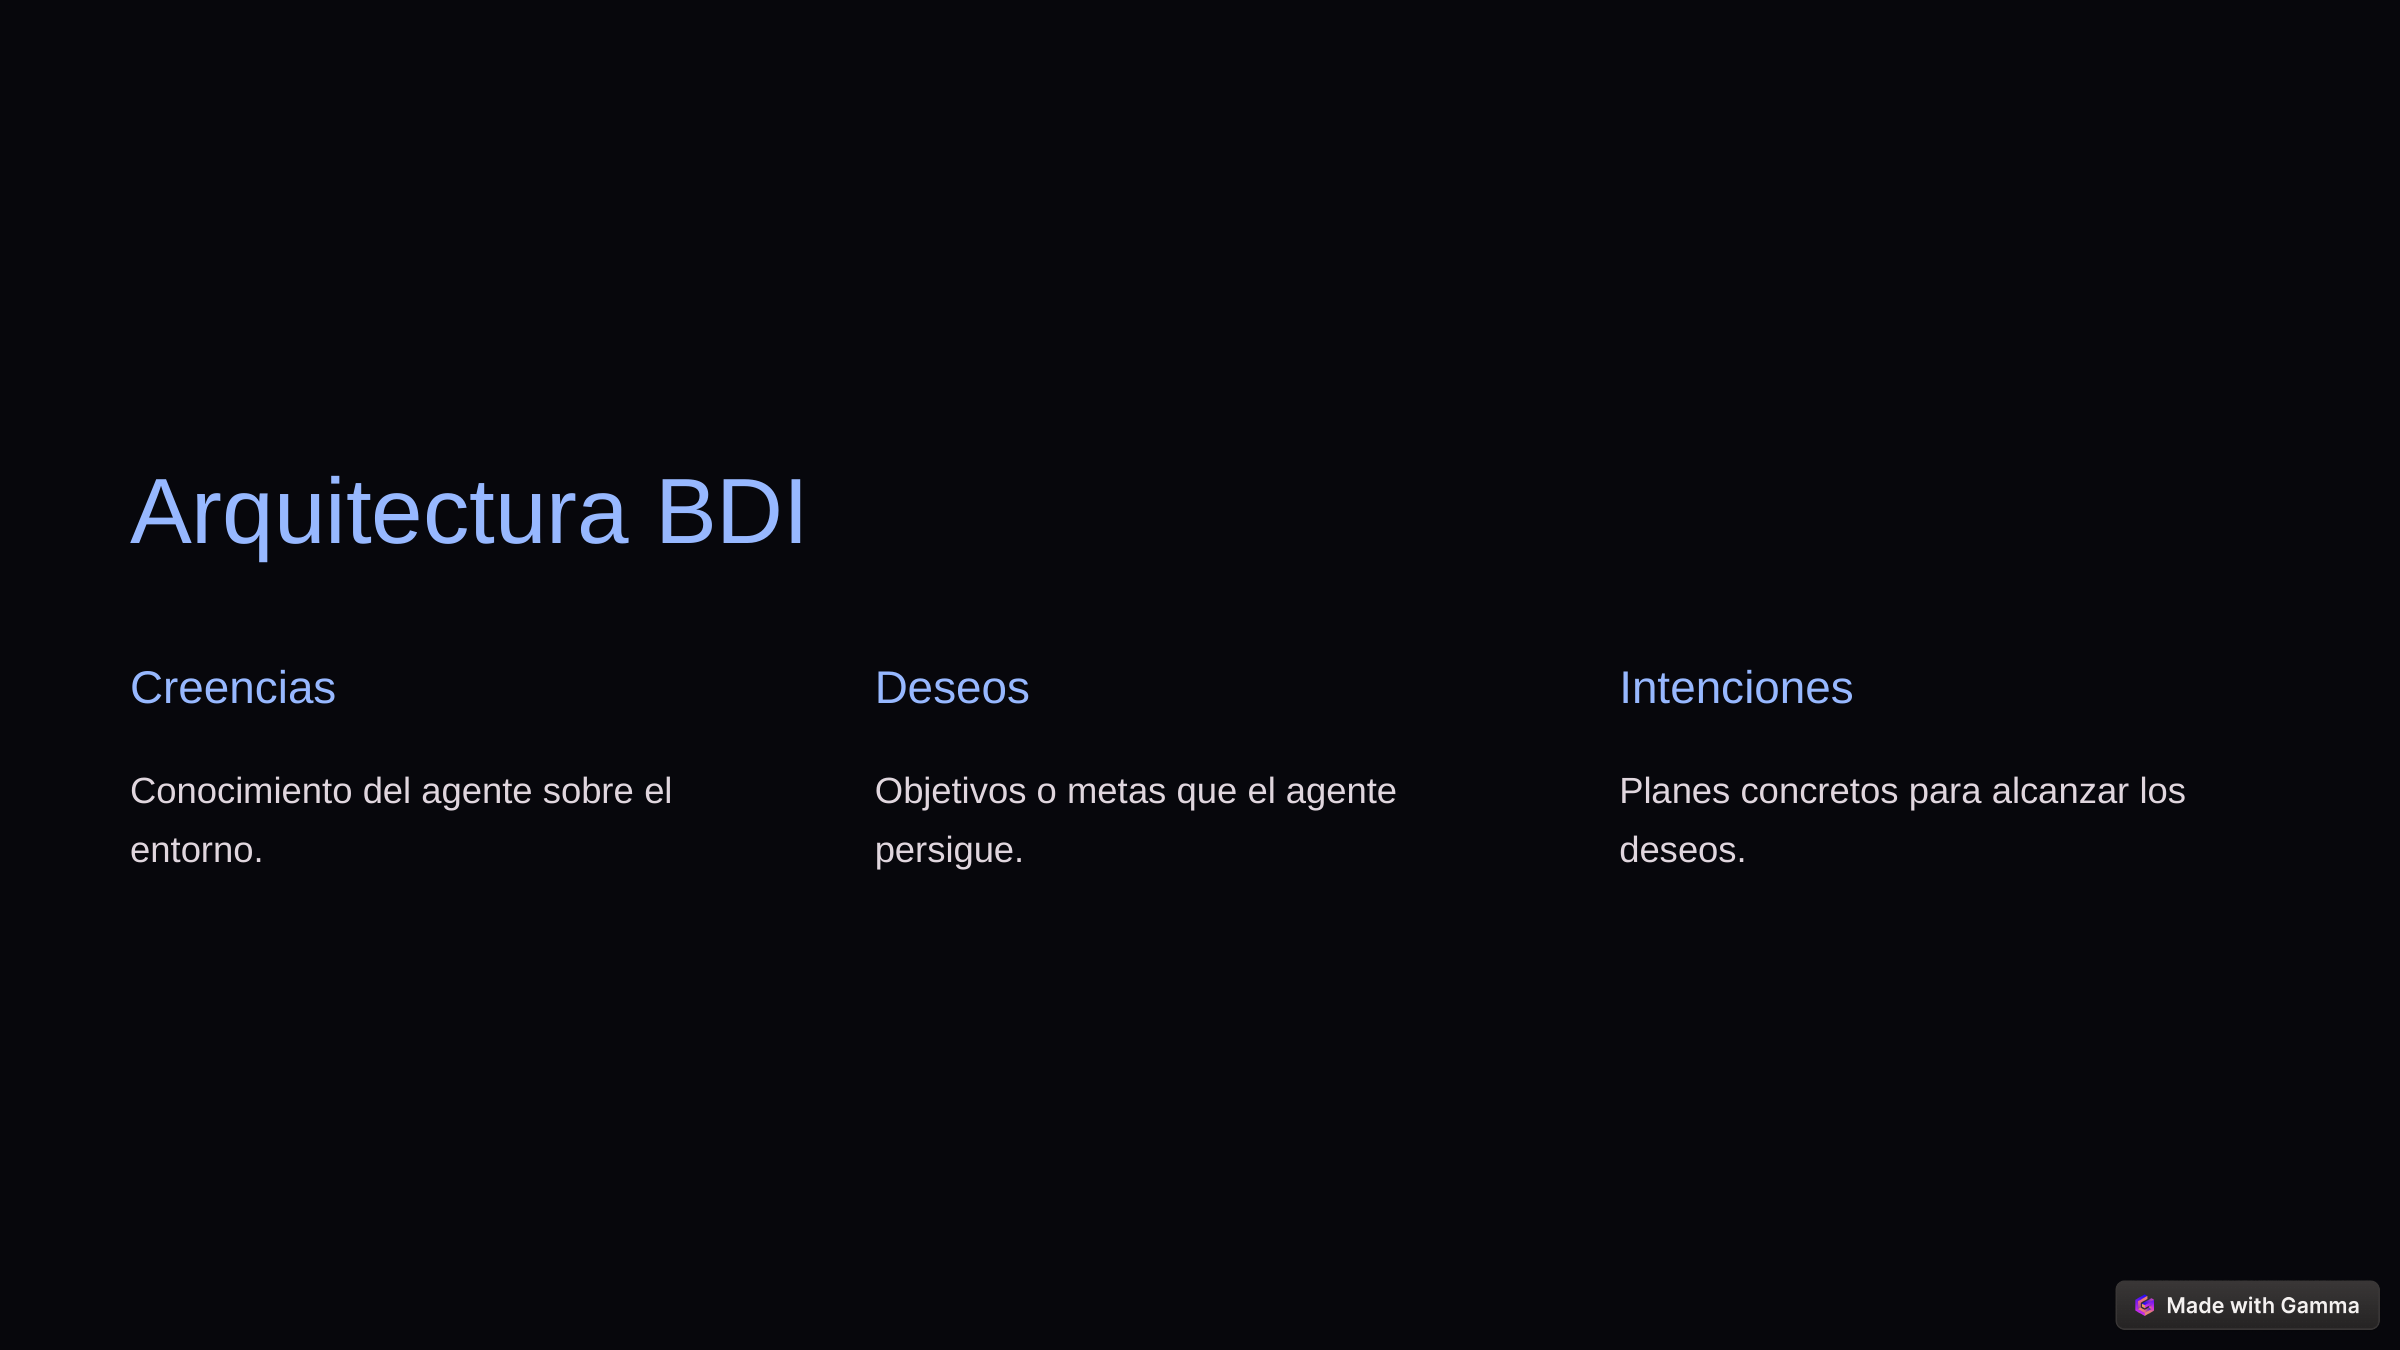

Arquitectura BDI
Creencias
Deseos
Intenciones
Conocimiento del agente sobre el entorno.
Objetivos o metas que el agente persigue.
Planes concretos para alcanzar los deseos.